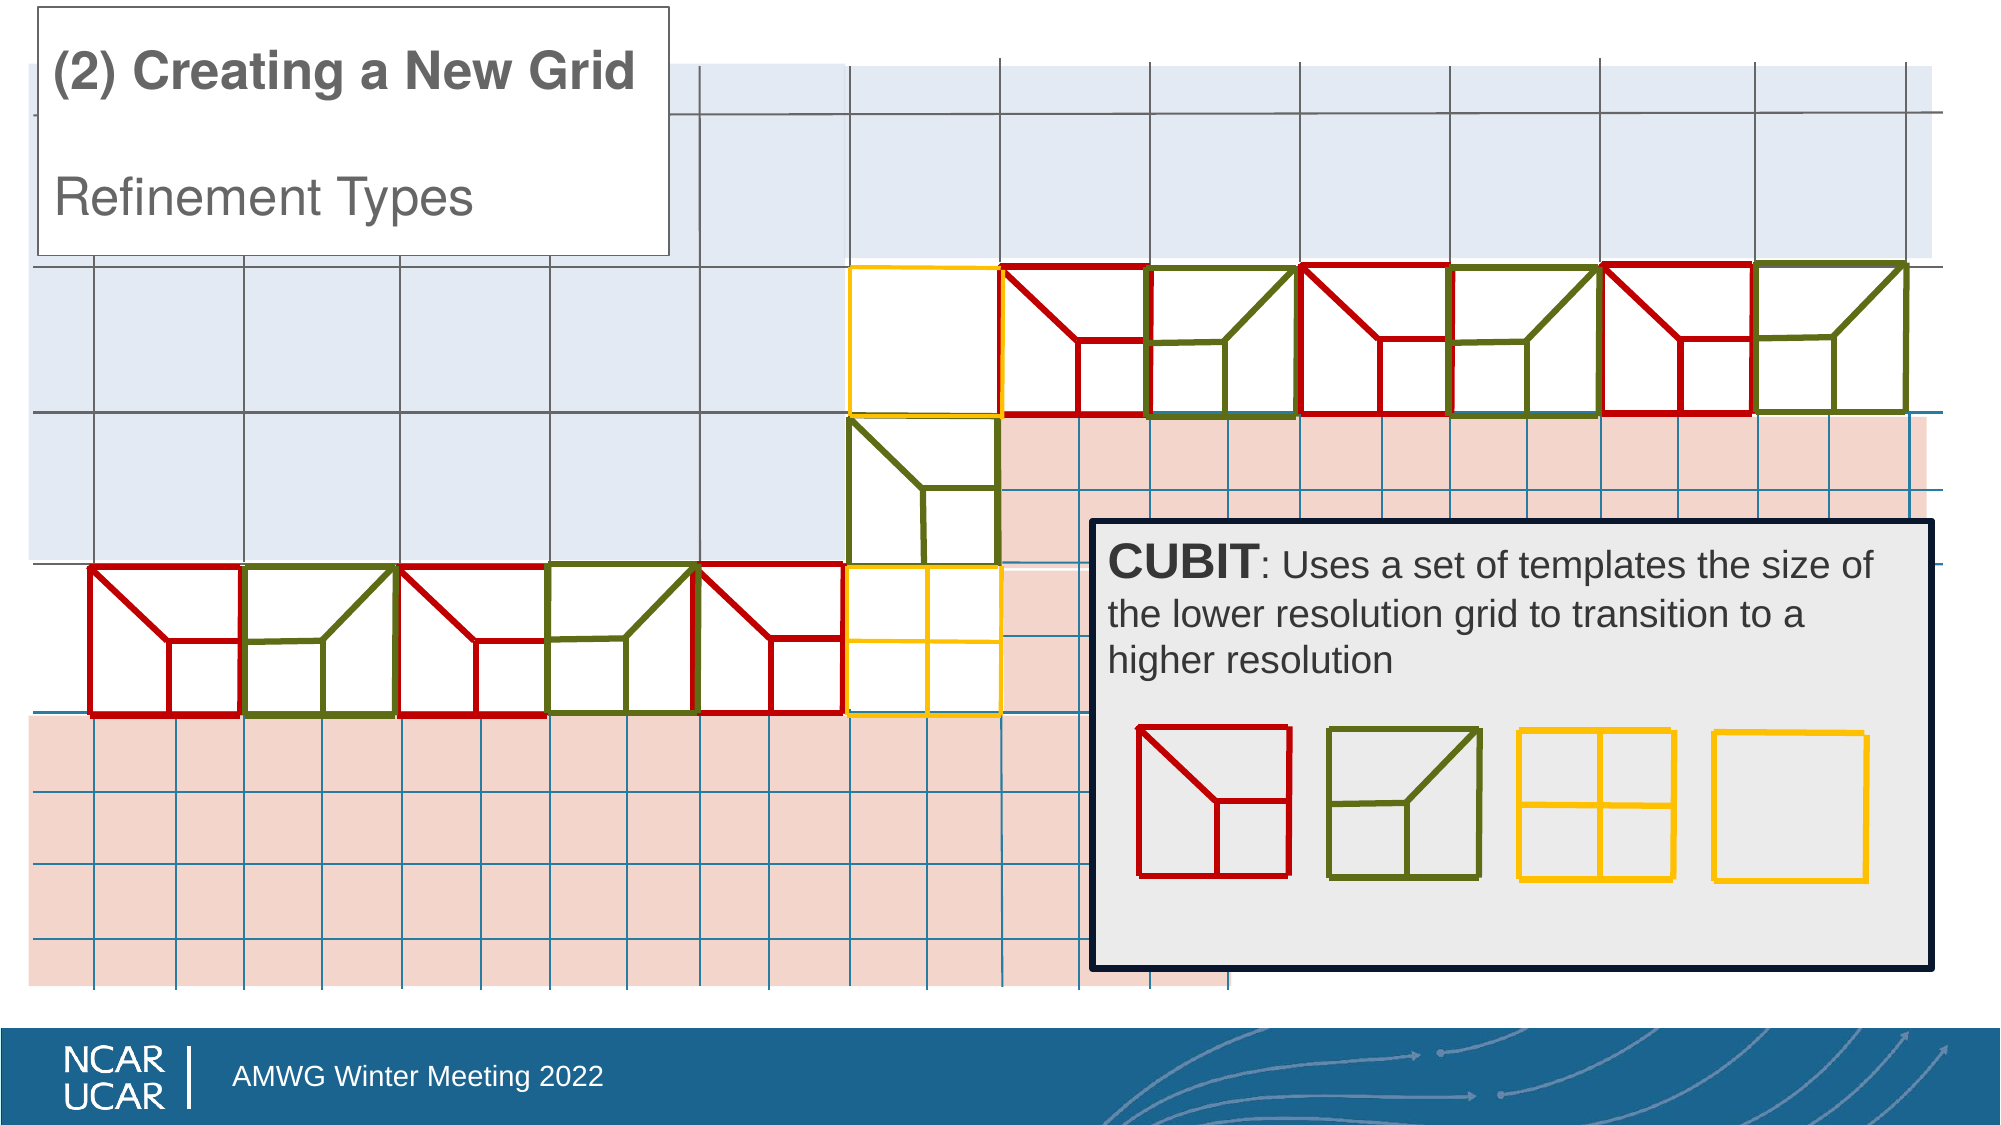

(2) Creating a New Grid

Refinement Types

CUBIT: Uses a set of templates the size of the lower resolution grid to transition to a higher resolution

AMWG Winter Meeting 2022